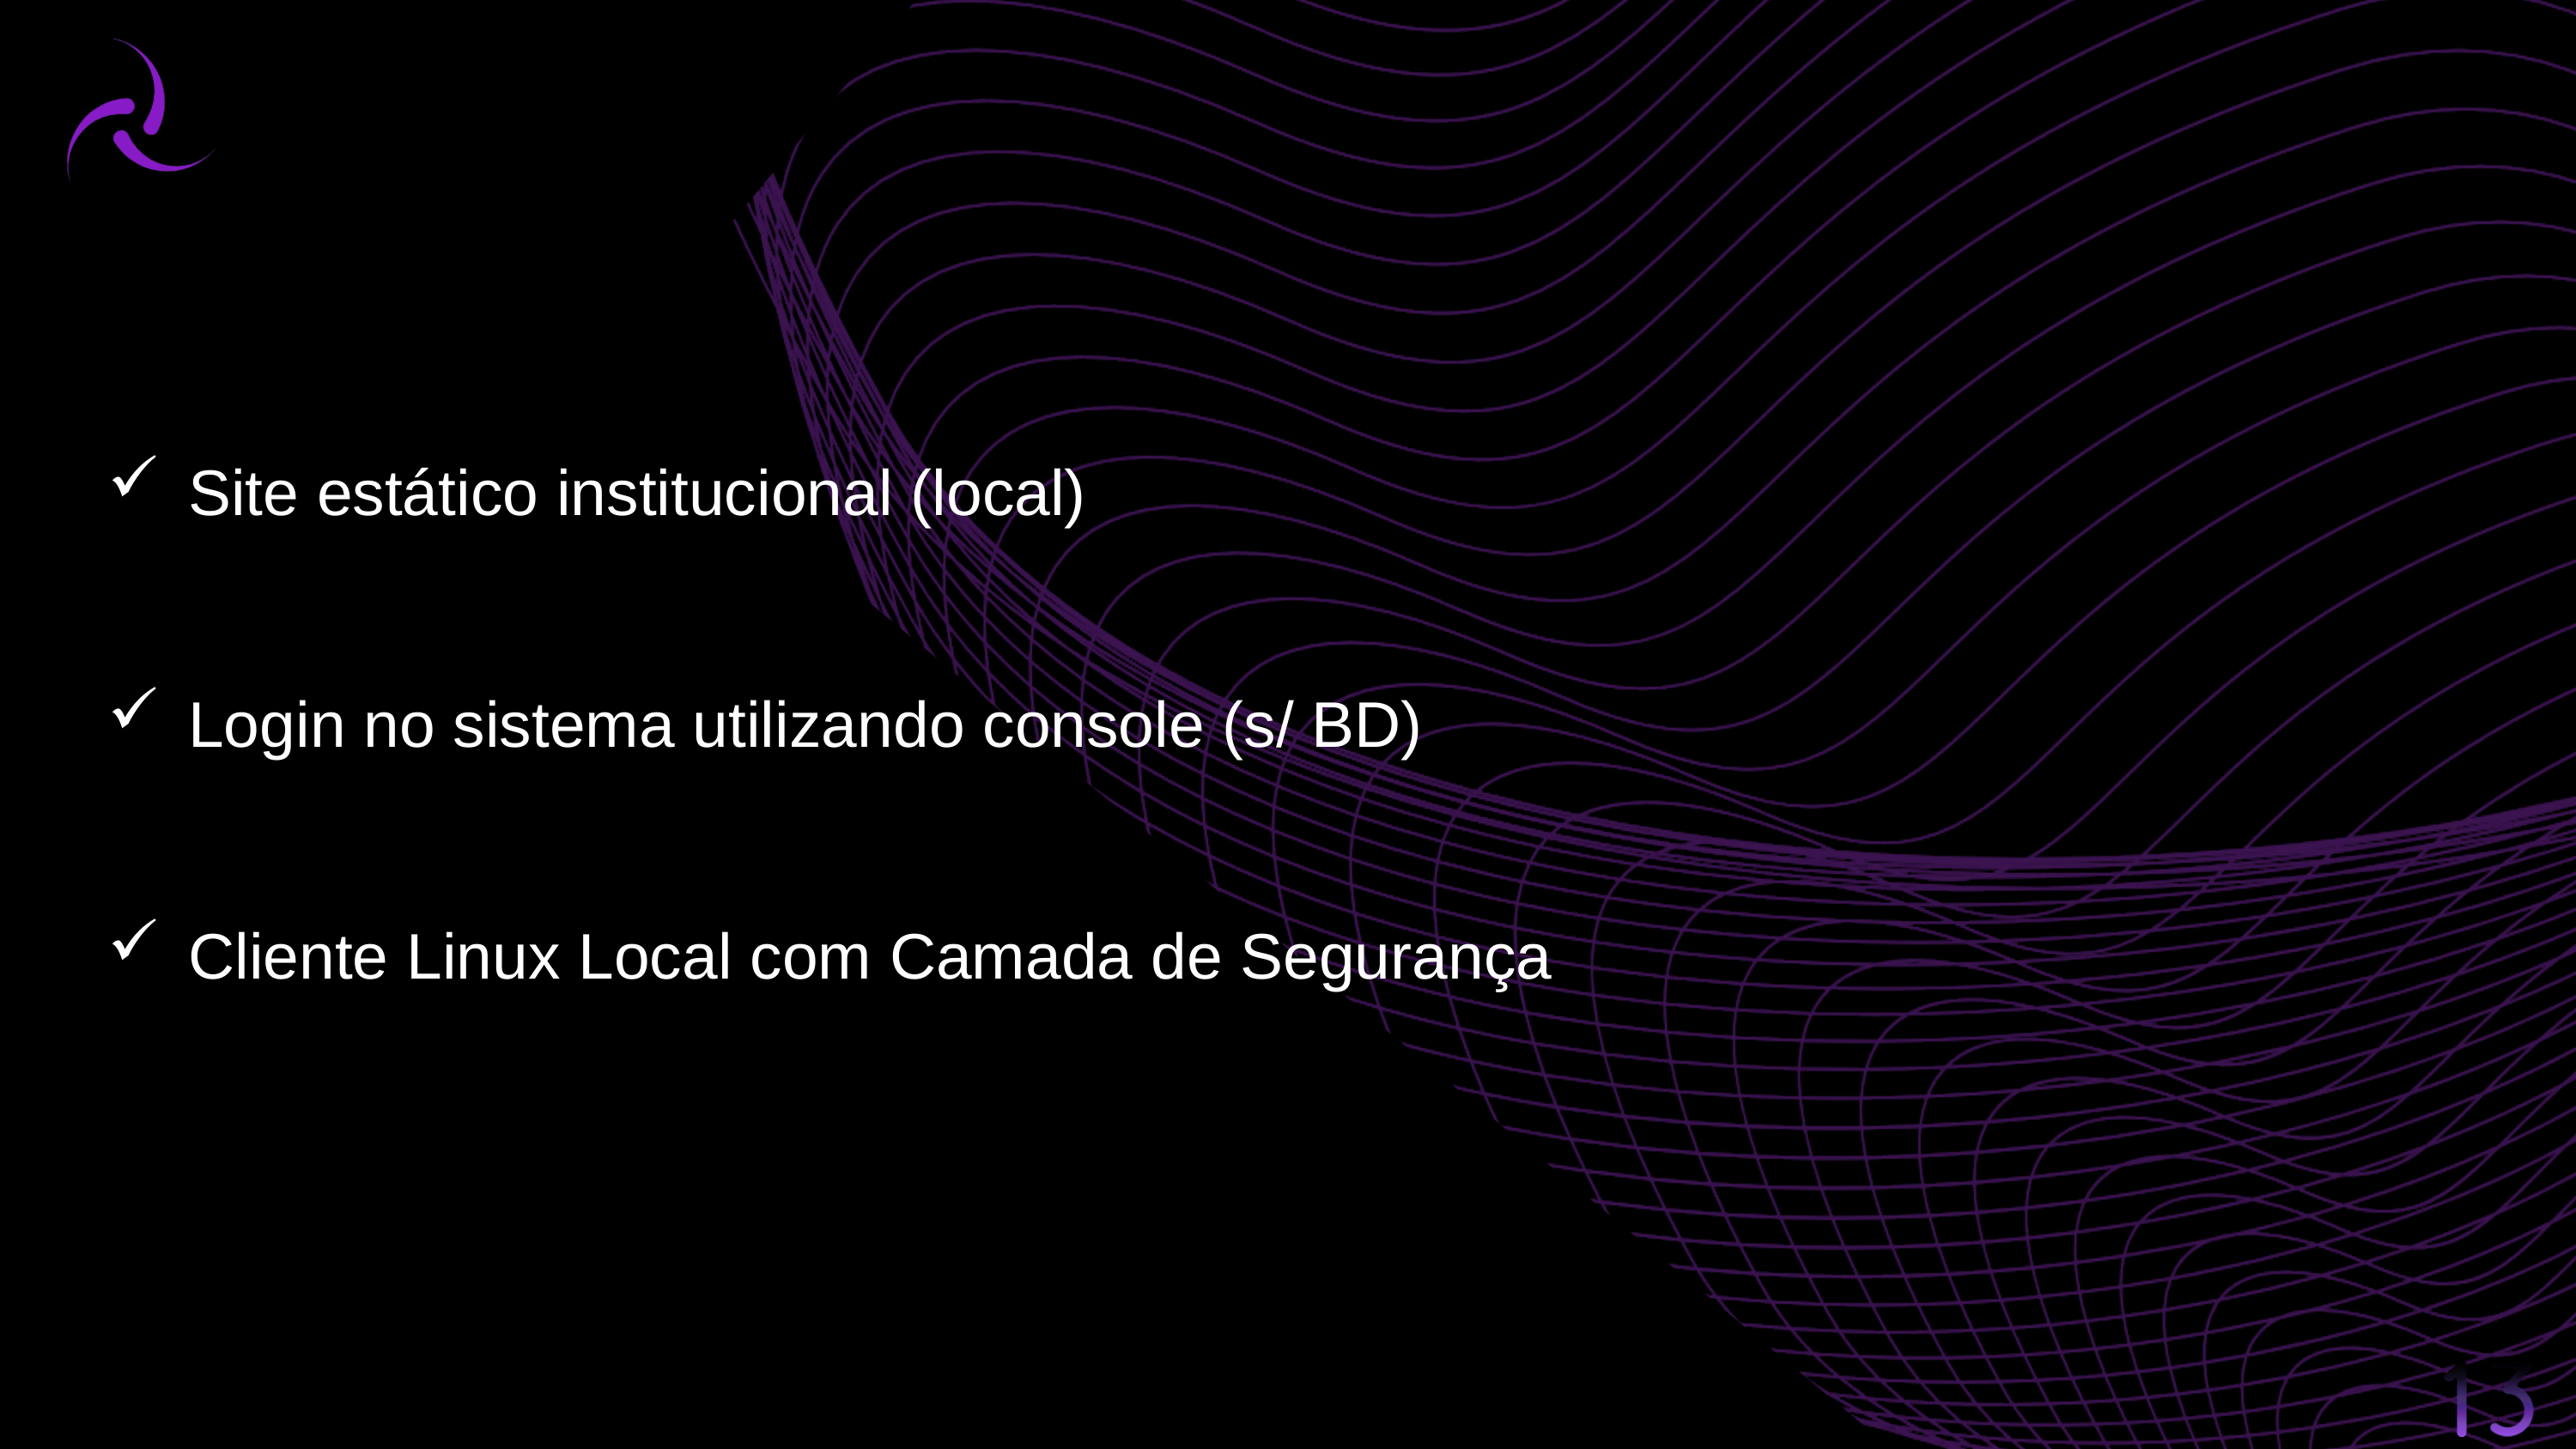

Site estático institucional (local)

Login no sistema utilizando console (s/ BD)

Cliente Linux Local com Camada de Segurança